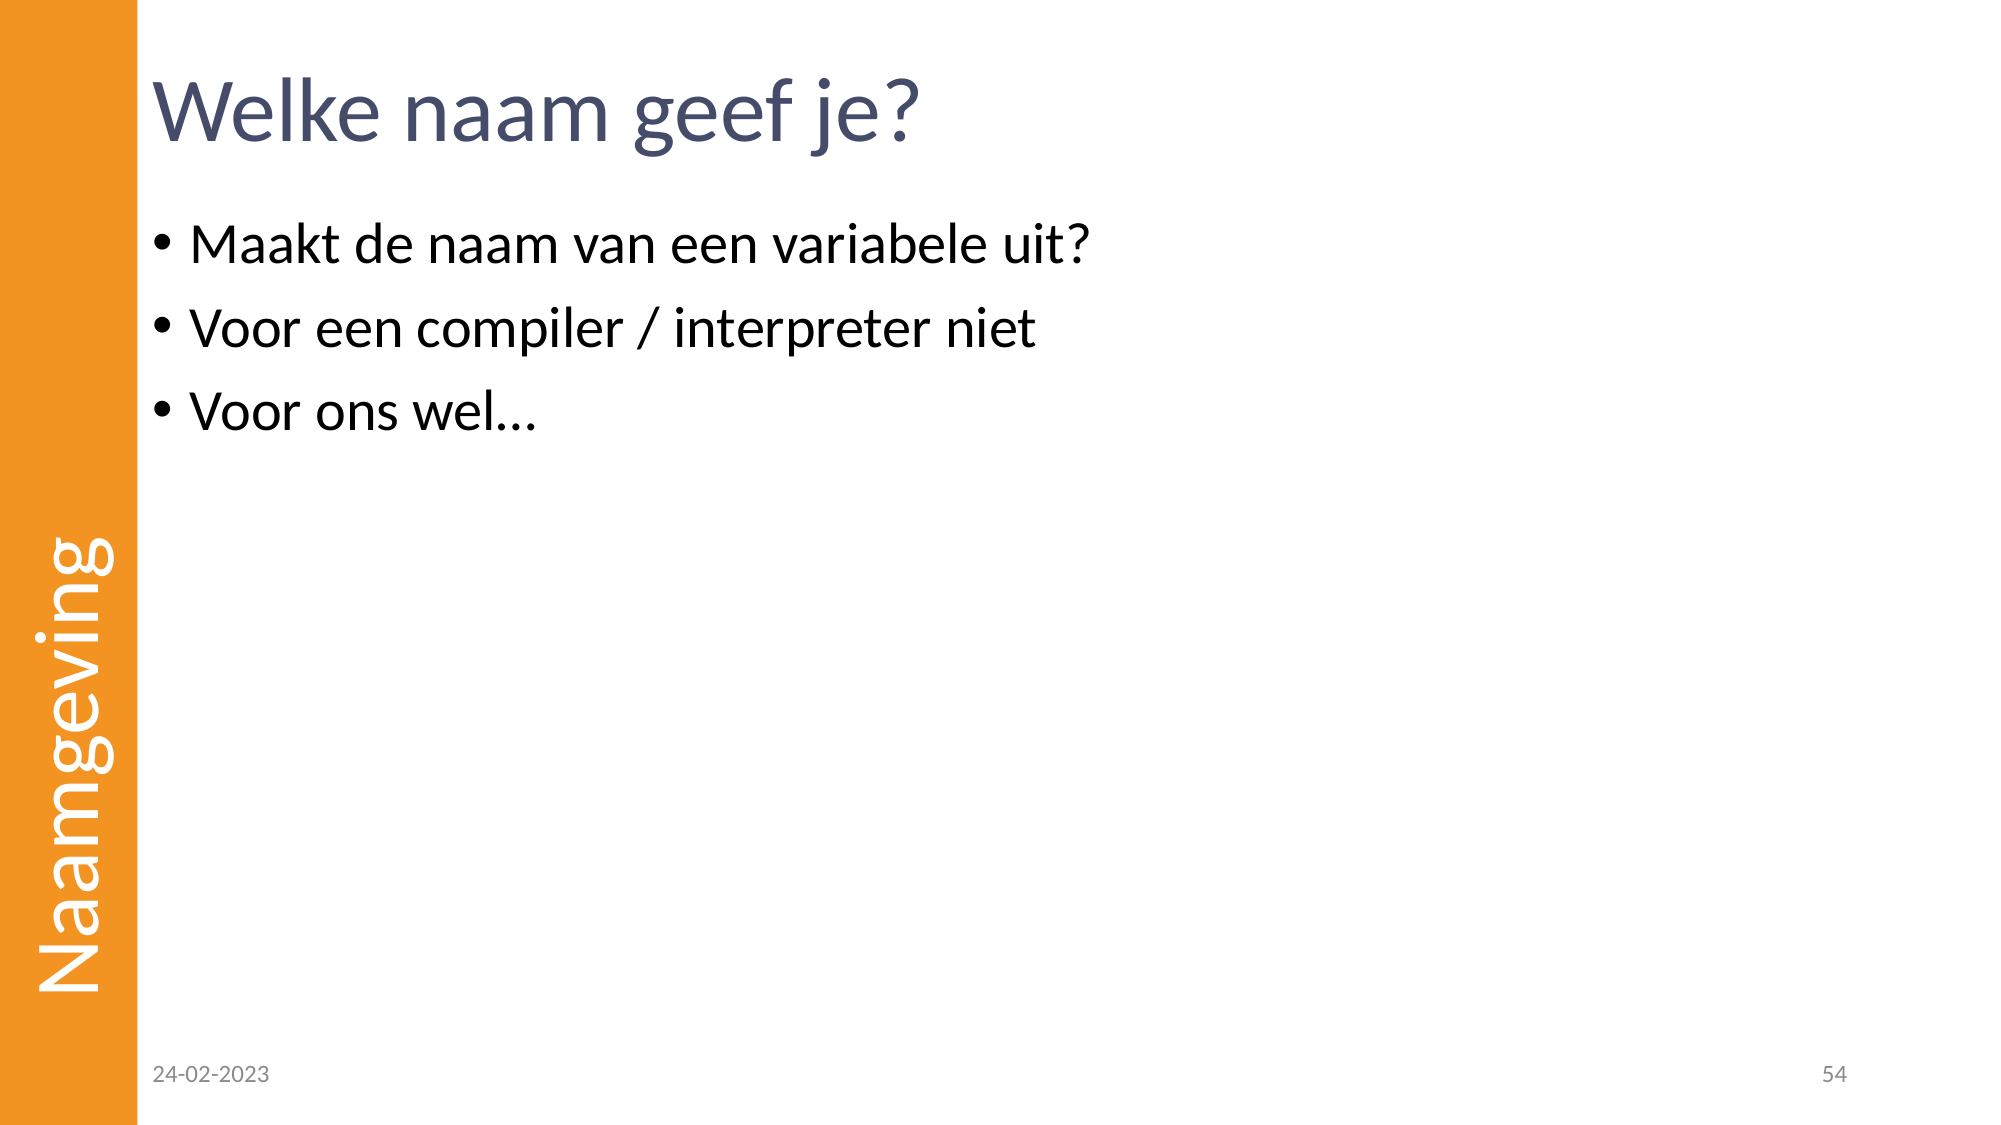

# Welke naam geef je?
Maakt de naam van een variabele uit?
Voor een compiler / interpreter niet
Voor ons wel…
Naamgeving
24-02-2023

54